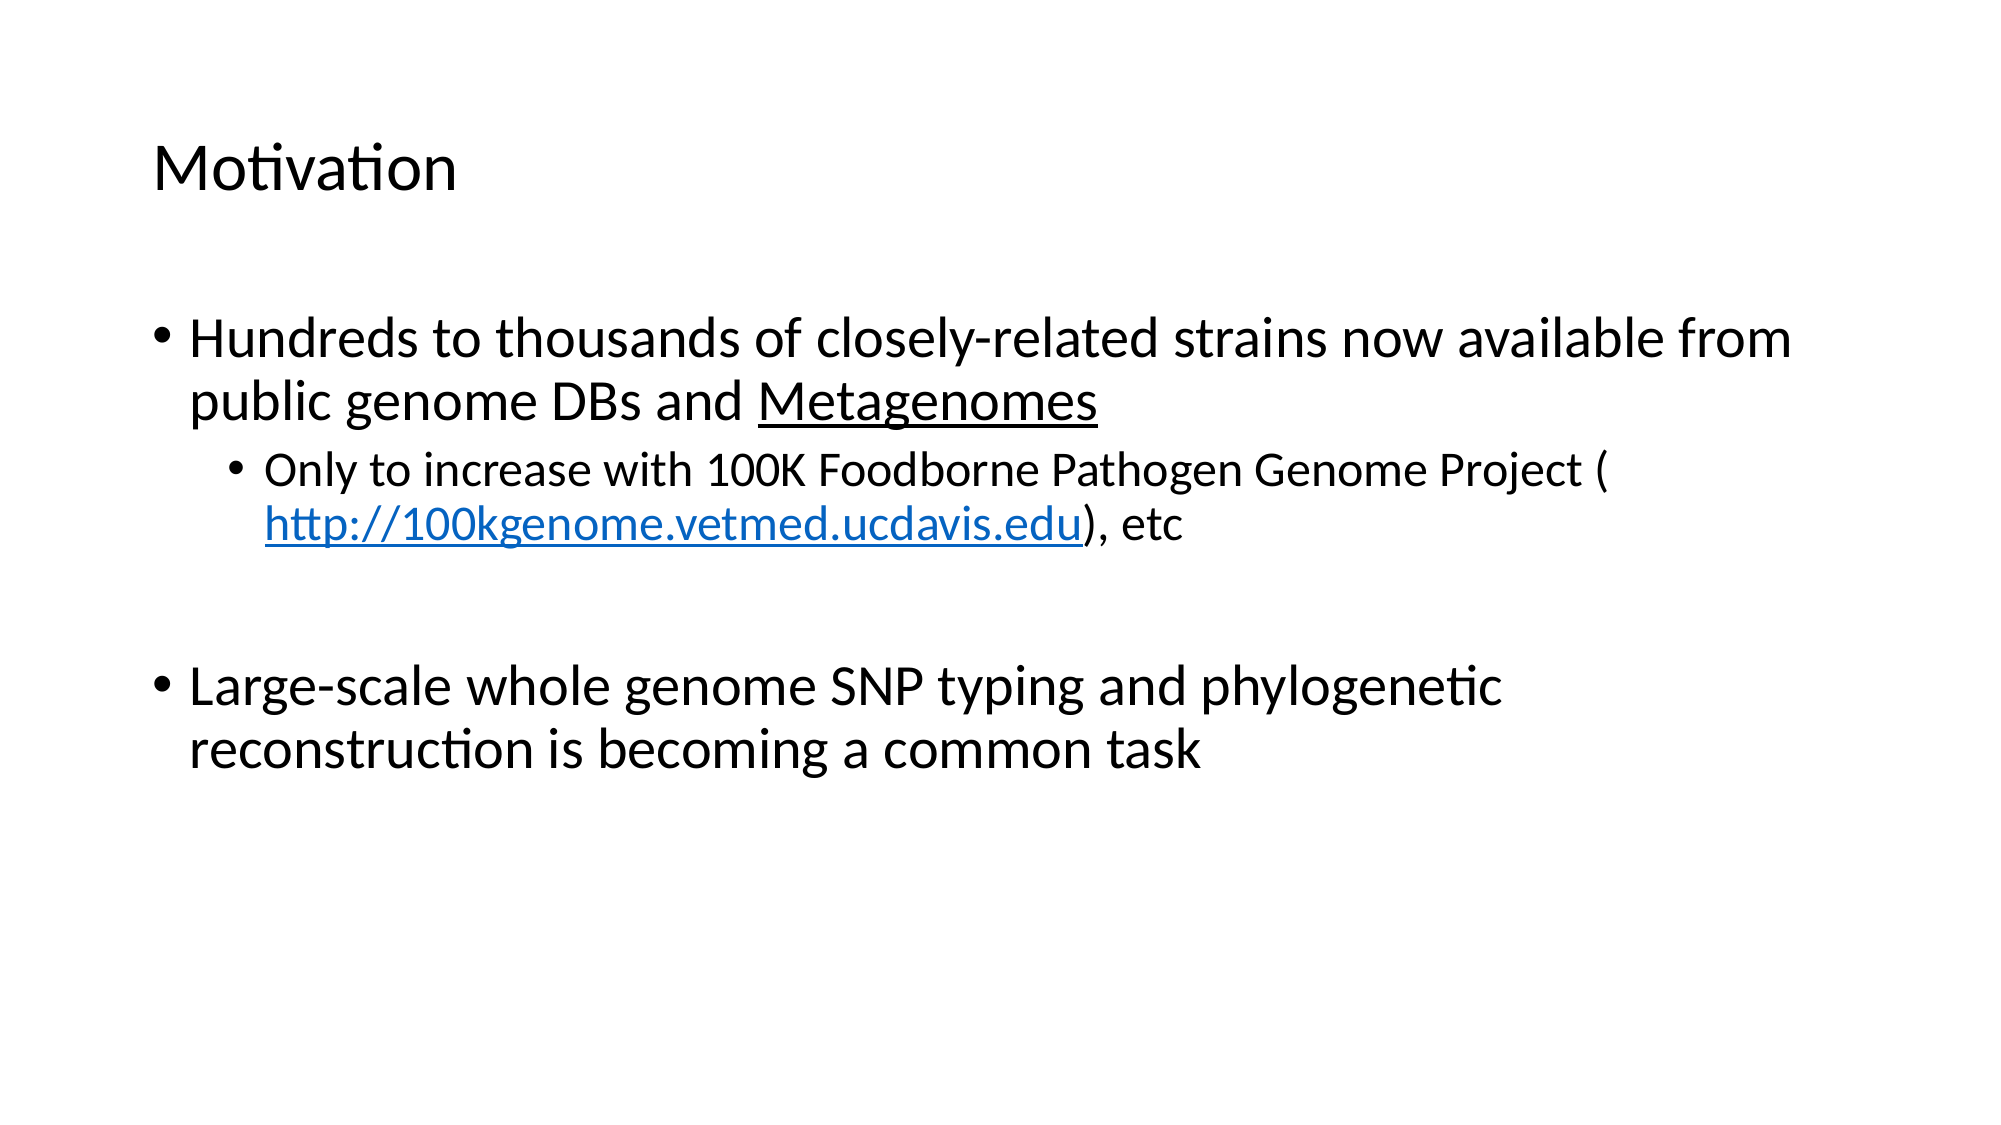

# Motivation
Hundreds to thousands of closely-related strains now available from public genome DBs and Metagenomes
Only to increase with 100K Foodborne Pathogen Genome Project (http://100kgenome.vetmed.ucdavis.edu), etc

Large-scale whole genome SNP typing and phylogenetic reconstruction is becoming a common task